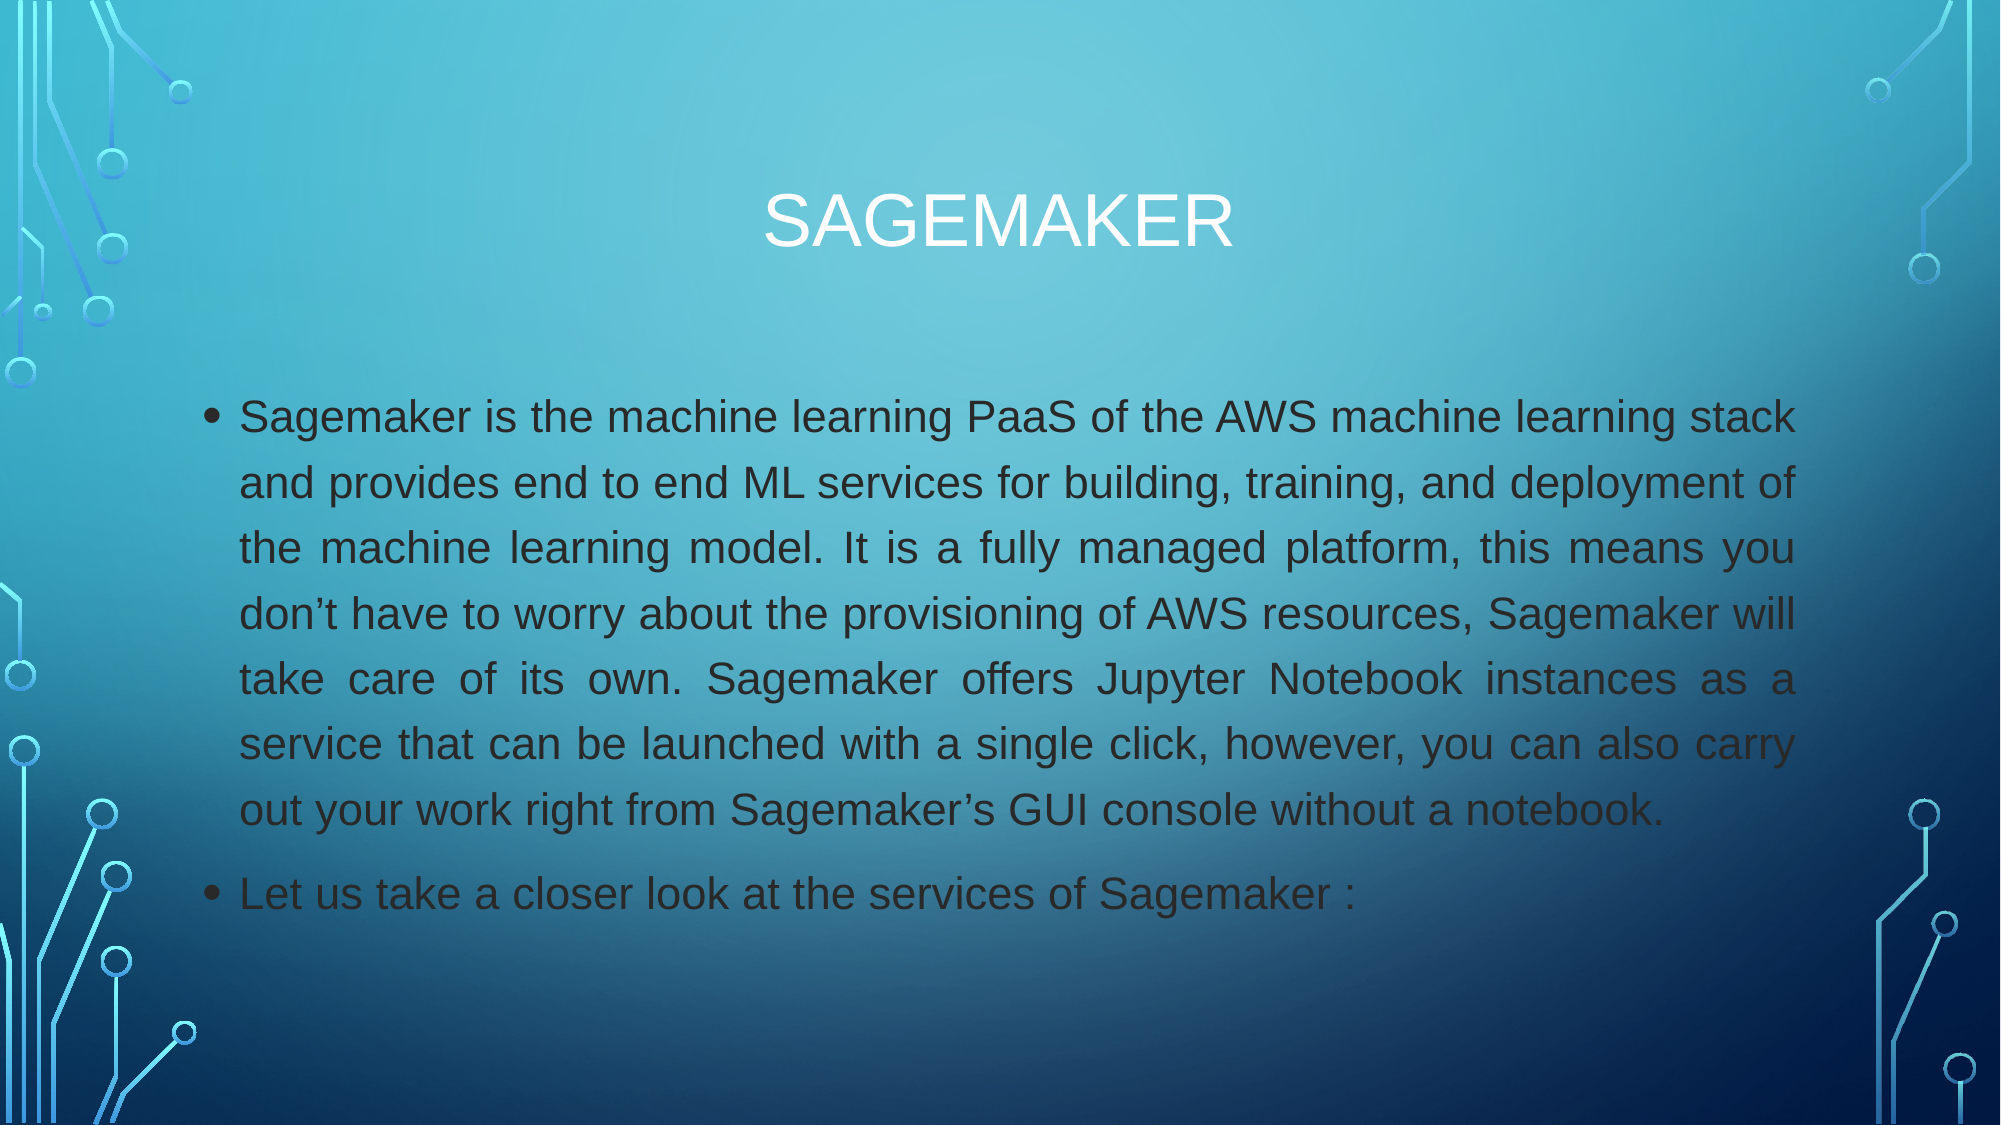

# Sagemaker
Sagemaker is the machine learning PaaS of the AWS machine learning stack and provides end to end ML services for building, training, and deployment of the machine learning model. It is a fully managed platform, this means you don’t have to worry about the provisioning of AWS resources, Sagemaker will take care of its own. Sagemaker offers Jupyter Notebook instances as a service that can be launched with a single click, however, you can also carry out your work right from Sagemaker’s GUI console without a notebook.
Let us take a closer look at the services of Sagemaker :